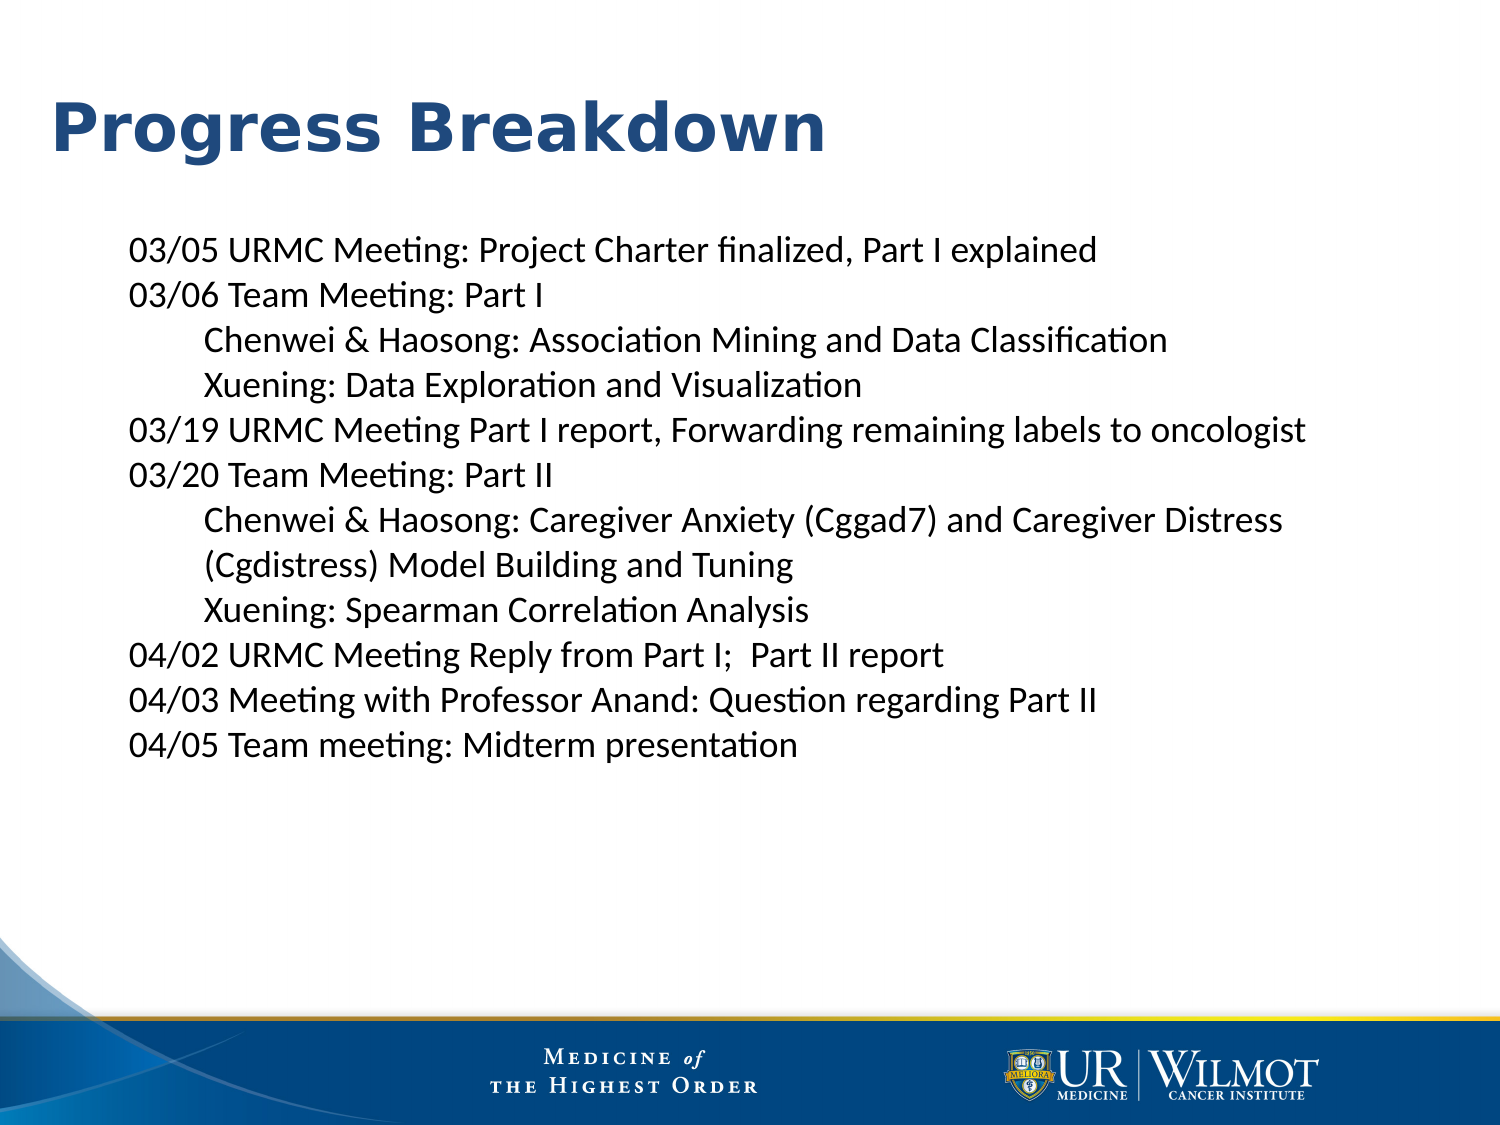

# Progress Breakdown

03/05 URMC Meeting: Project Charter finalized, Part I explained
03/06 Team Meeting: Part I
Chenwei & Haosong: Association Mining and Data Classification
Xuening: Data Exploration and Visualization
03/19 URMC Meeting Part I report, Forwarding remaining labels to oncologist
03/20 Team Meeting: Part II
Chenwei & Haosong: Caregiver Anxiety (Cggad7) and Caregiver Distress (Cgdistress) Model Building and Tuning
Xuening: Spearman Correlation Analysis
04/02 URMC Meeting Reply from Part I;  Part II report
04/03 Meeting with Professor Anand: Question regarding Part II
04/05 Team meeting: Midterm presentation